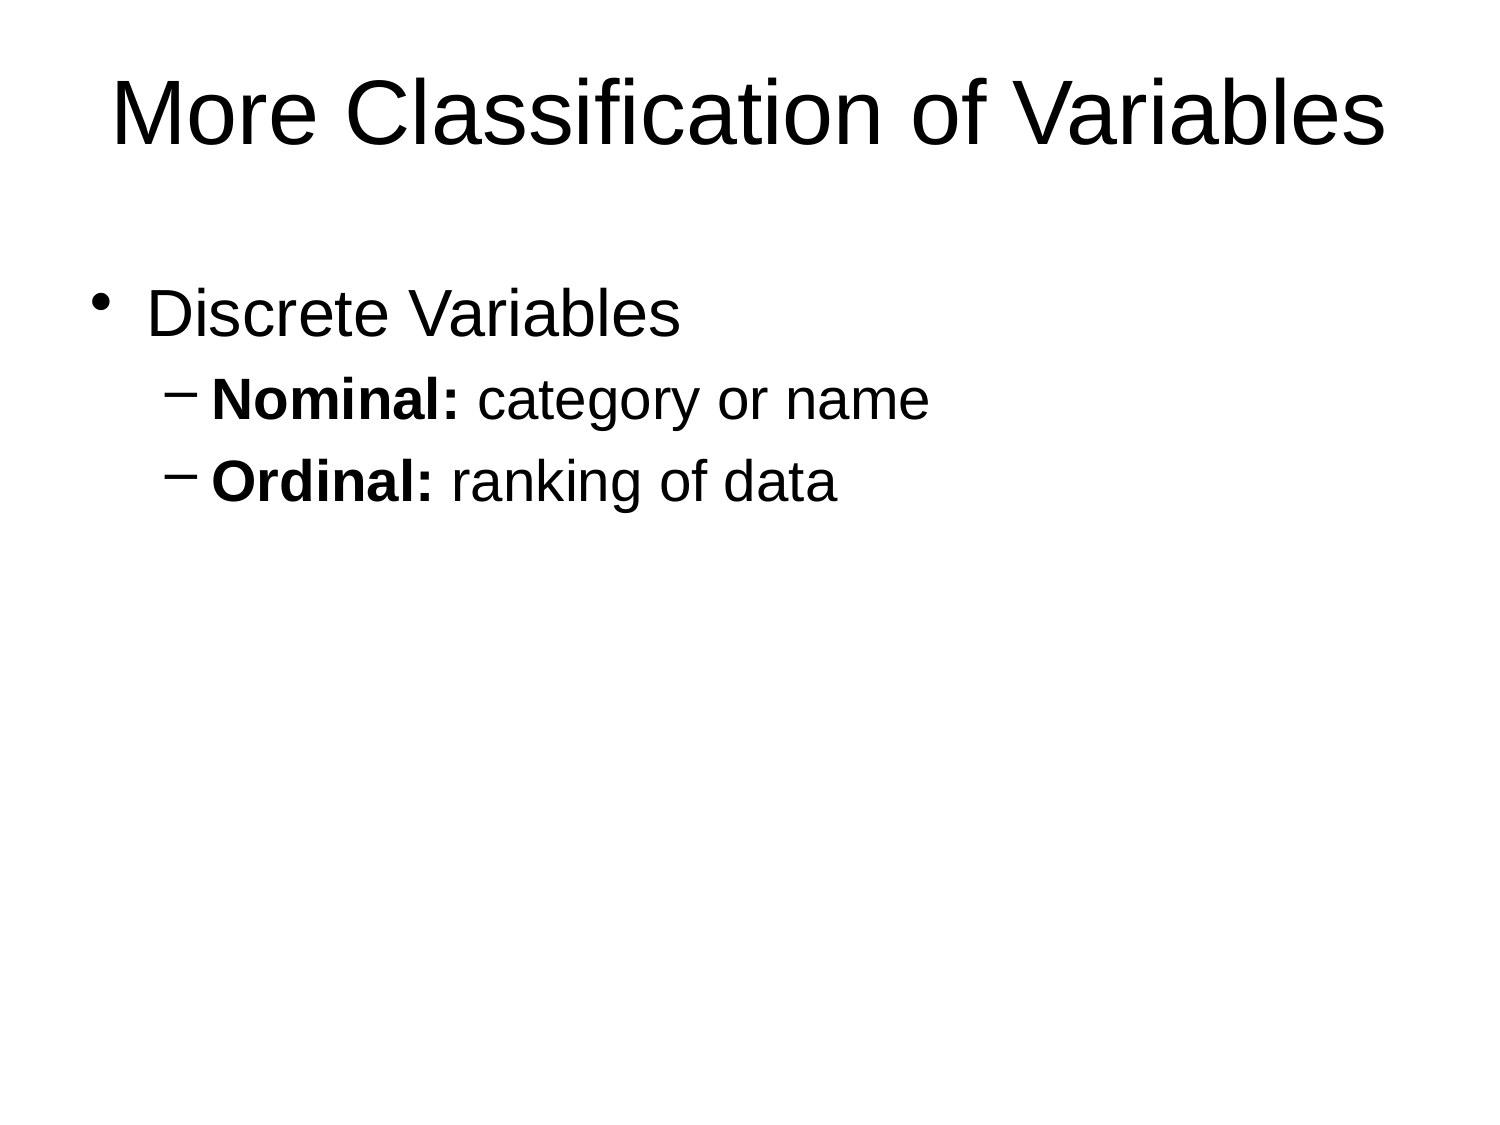

# More Classification of Variables
Discrete Variables
Nominal: category or name
Ordinal: ranking of data